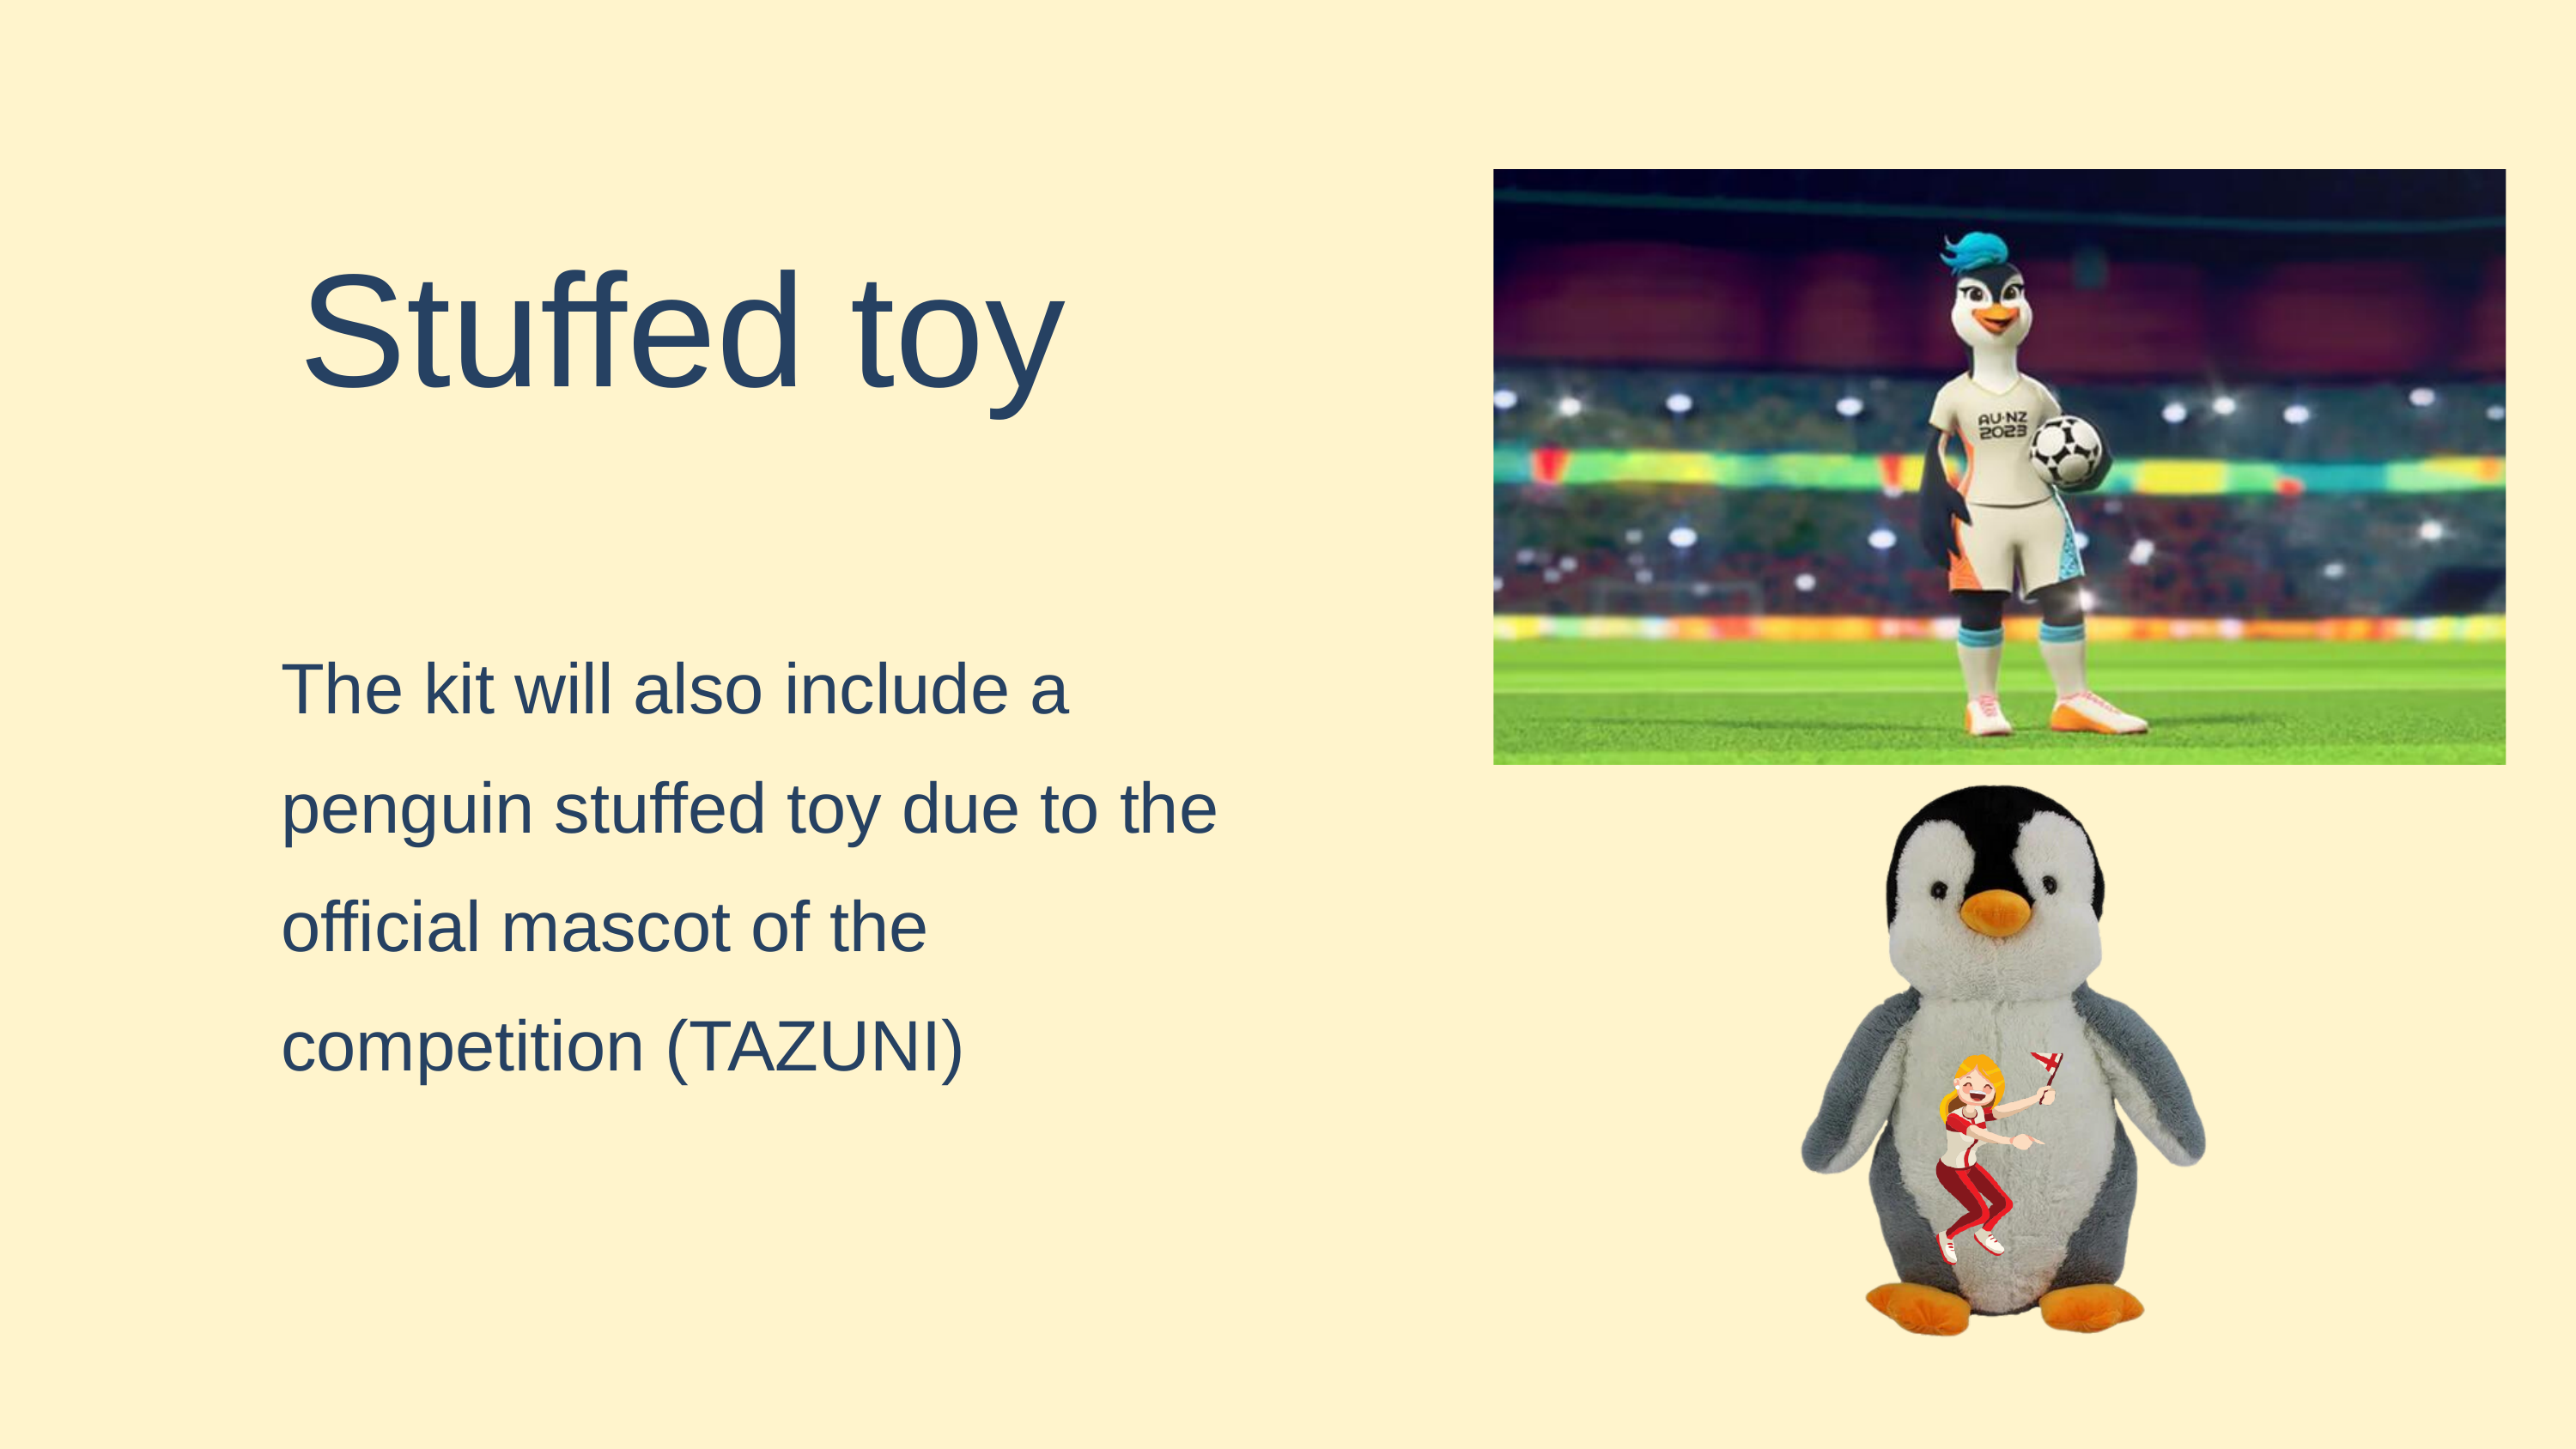

Stuffed toy

The kit will also include a penguin stuffed toy due to the official mascot of the competition (TAZUNI)